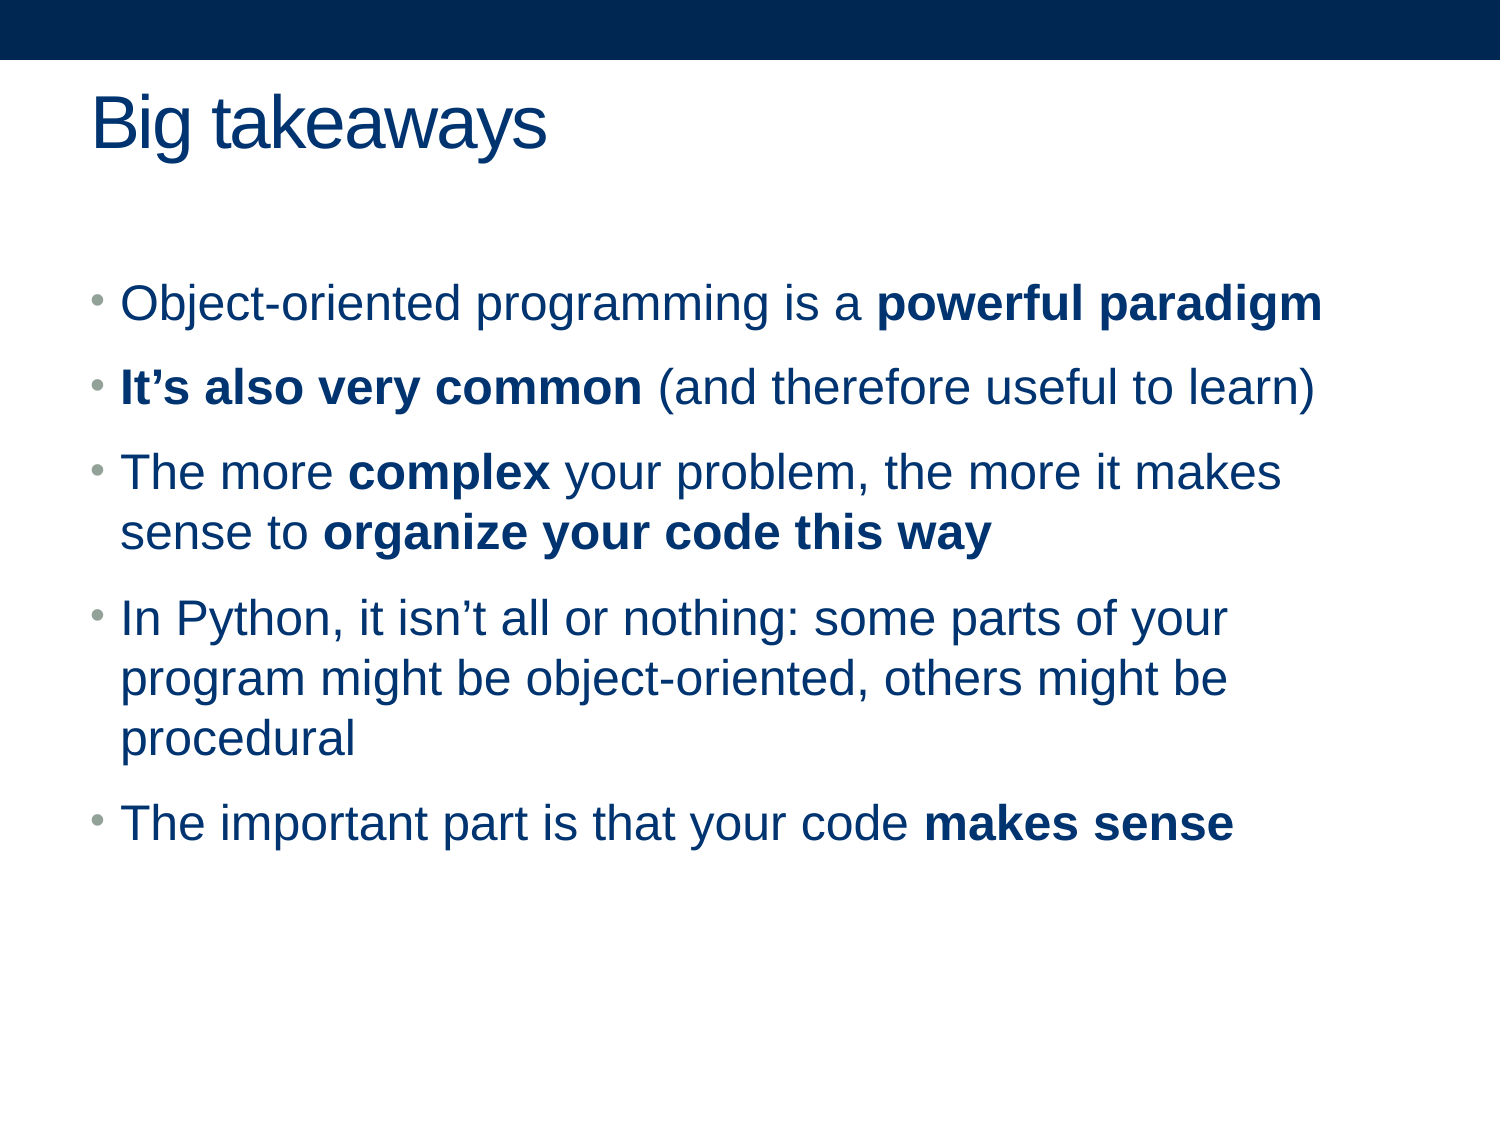

# Big takeaways
Object-oriented programming is a powerful paradigm
It’s also very common (and therefore useful to learn)
The more complex your problem, the more it makes sense to organize your code this way
In Python, it isn’t all or nothing: some parts of your program might be object-oriented, others might be procedural
The important part is that your code makes sense